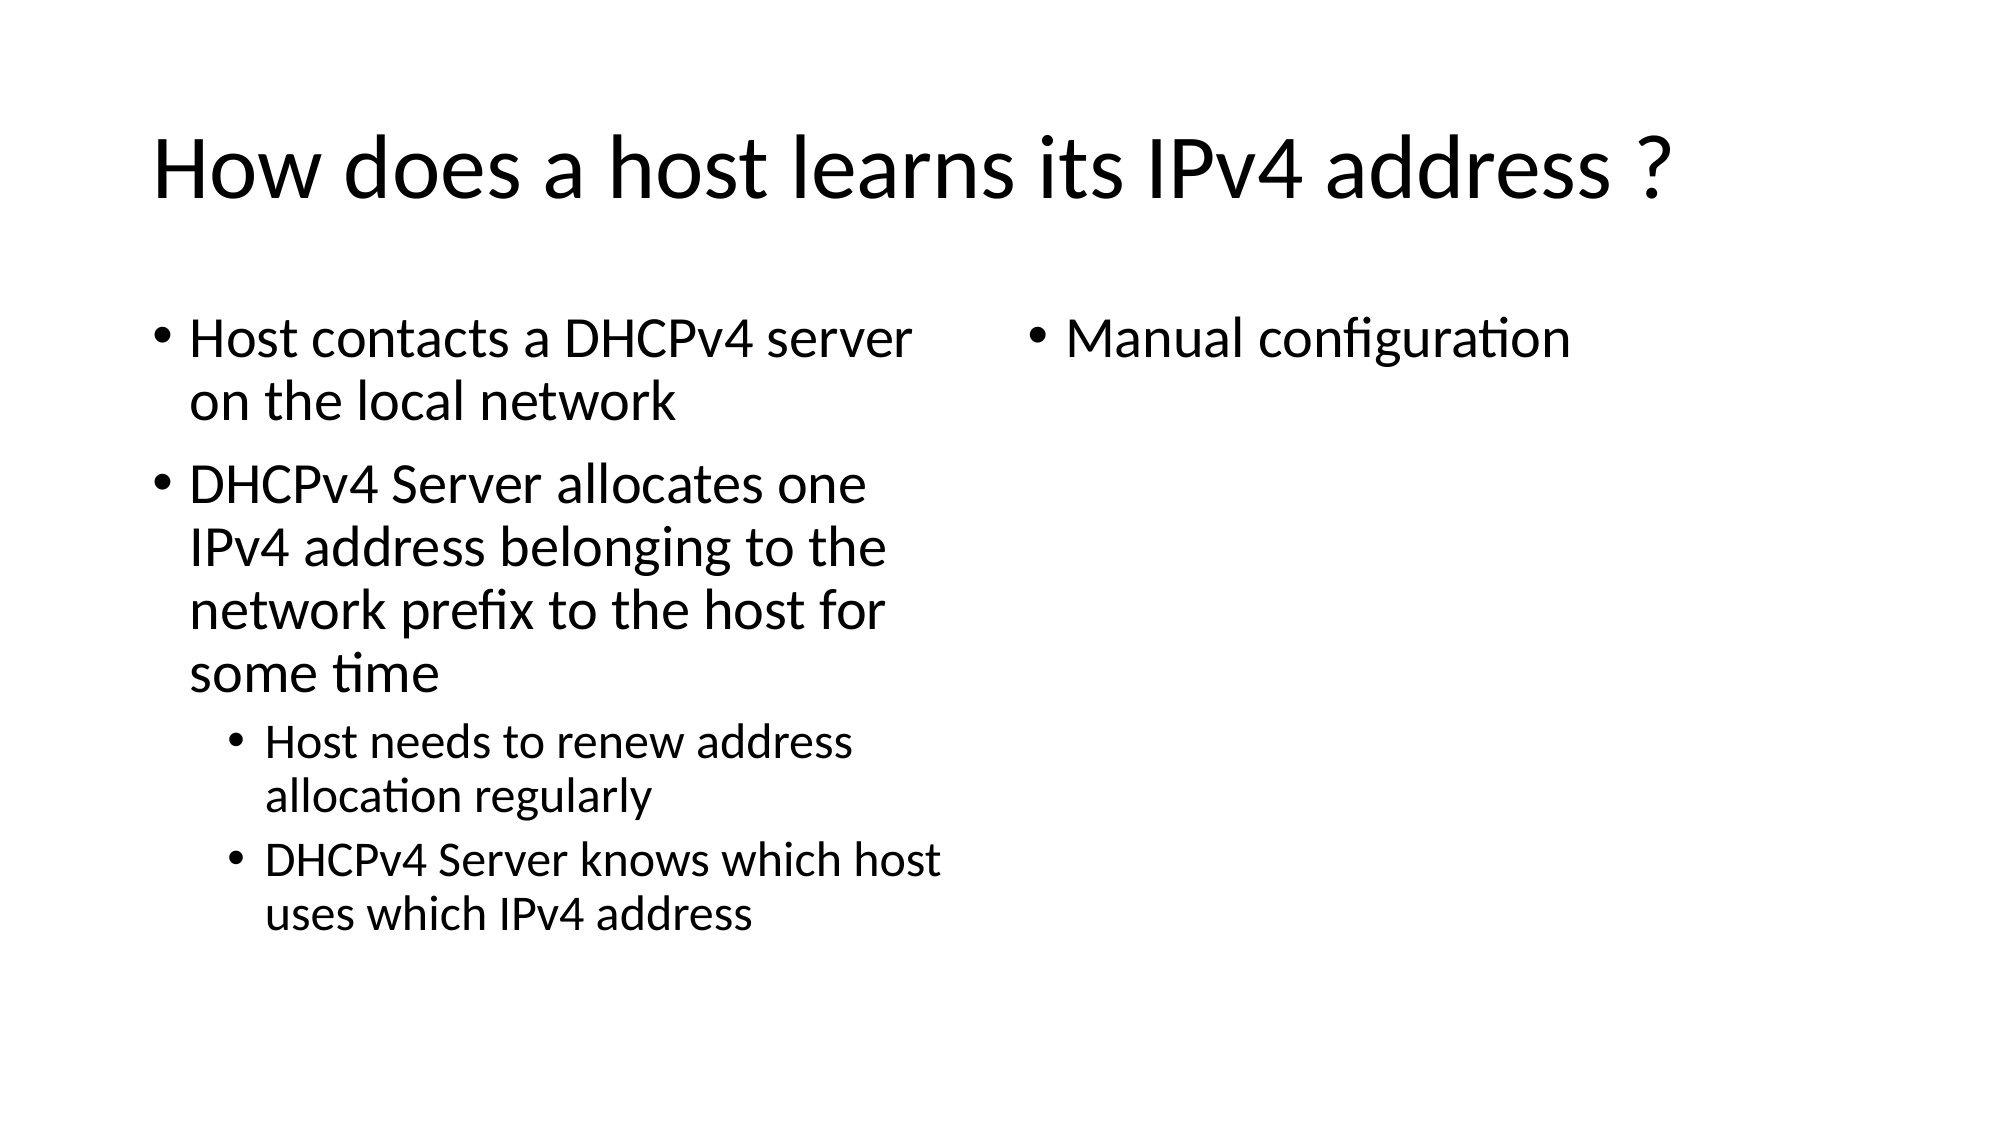

# How does a host learns its IPv4 address ?
Host contacts a DHCPv4 server on the local network
DHCPv4 Server allocates one IPv4 address belonging to the network prefix to the host for some time
Host needs to renew address allocation regularly
DHCPv4 Server knows which host uses which IPv4 address
Manual configuration